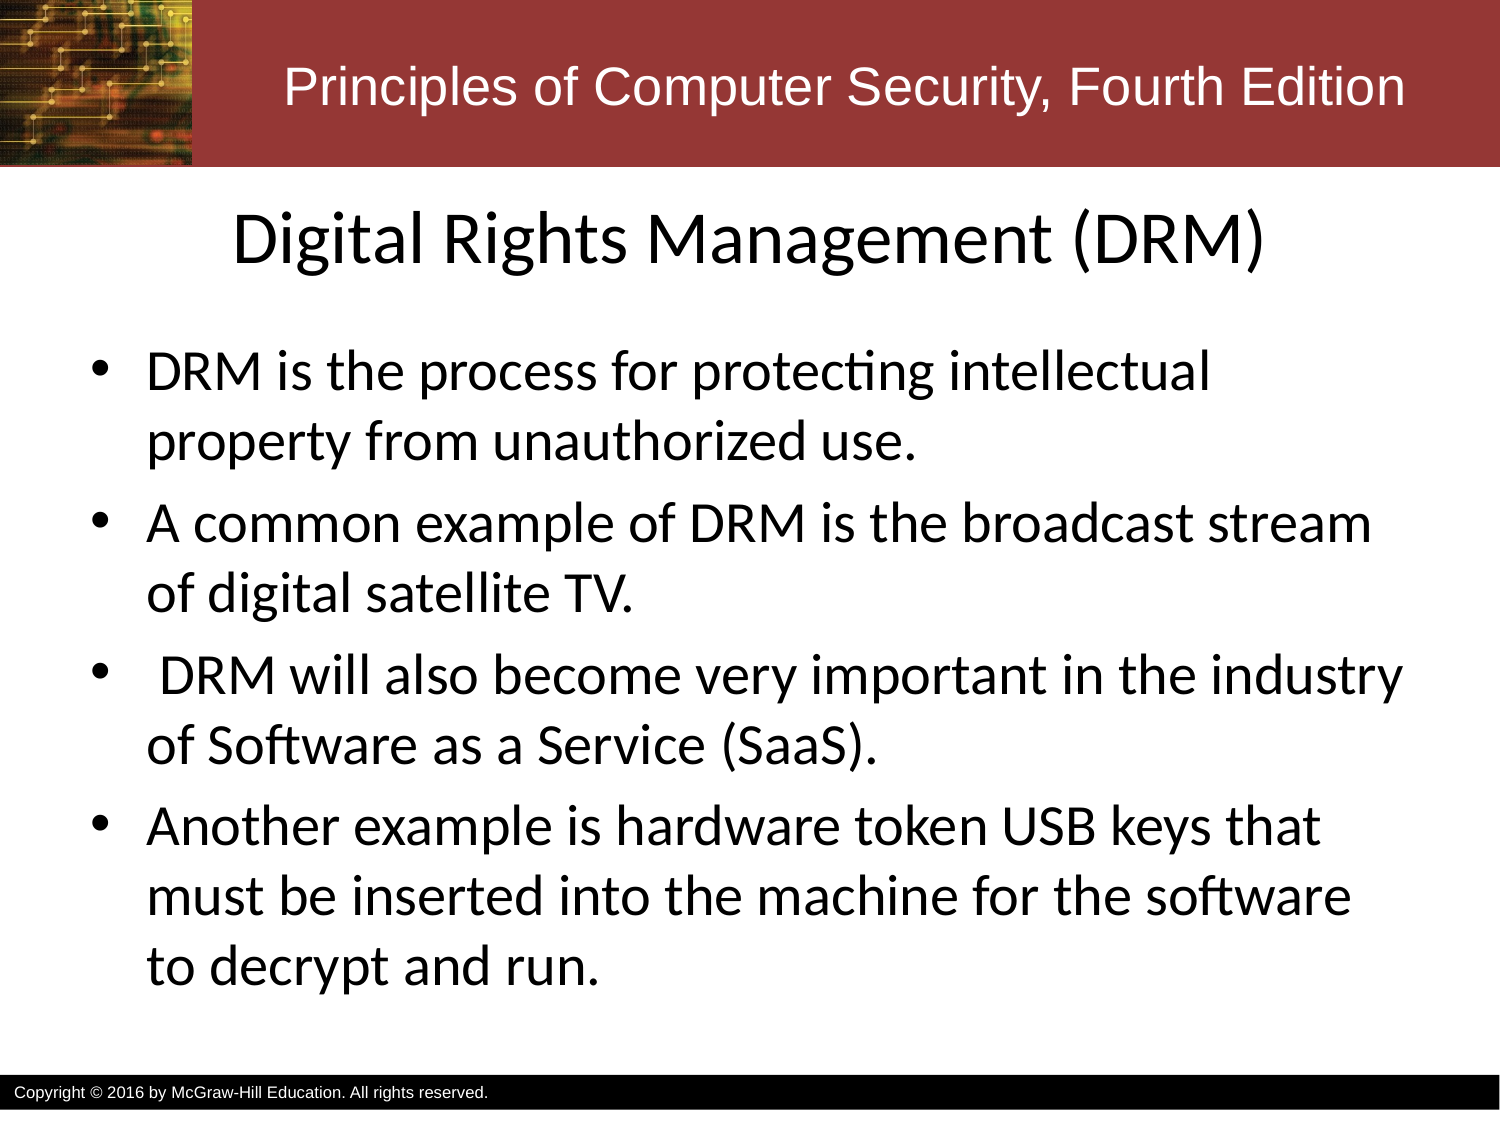

# Digital Rights Management (DRM)
DRM is the process for protecting intellectual property from unauthorized use.
A common example of DRM is the broadcast stream of digital satellite TV.
 DRM will also become very important in the industry of Software as a Service (SaaS).
Another example is hardware token USB keys that must be inserted into the machine for the software to decrypt and run.